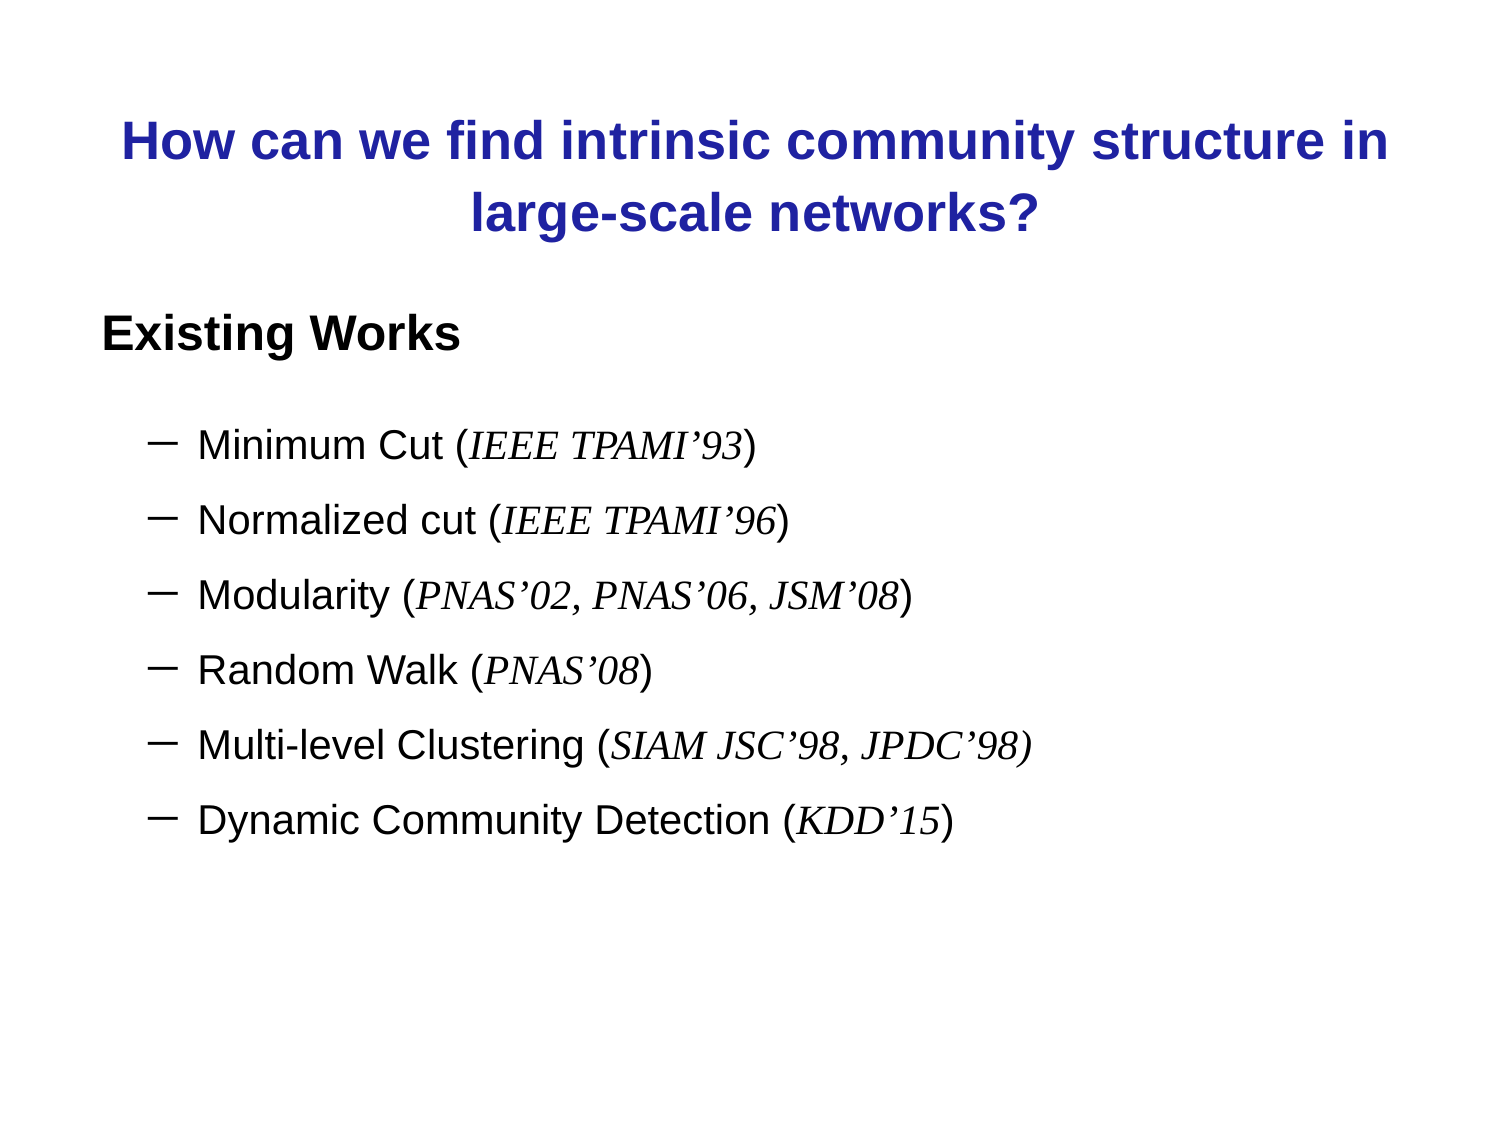

How can we find intrinsic community structure in large-scale networks?
Existing Works
Minimum Cut (IEEE TPAMI’93)
Normalized cut (IEEE TPAMI’96)
Modularity (PNAS’02, PNAS’06, JSM’08)
Random Walk (PNAS’08)
Multi-level Clustering (SIAM JSC’98, JPDC’98)
Dynamic Community Detection (KDD’15)